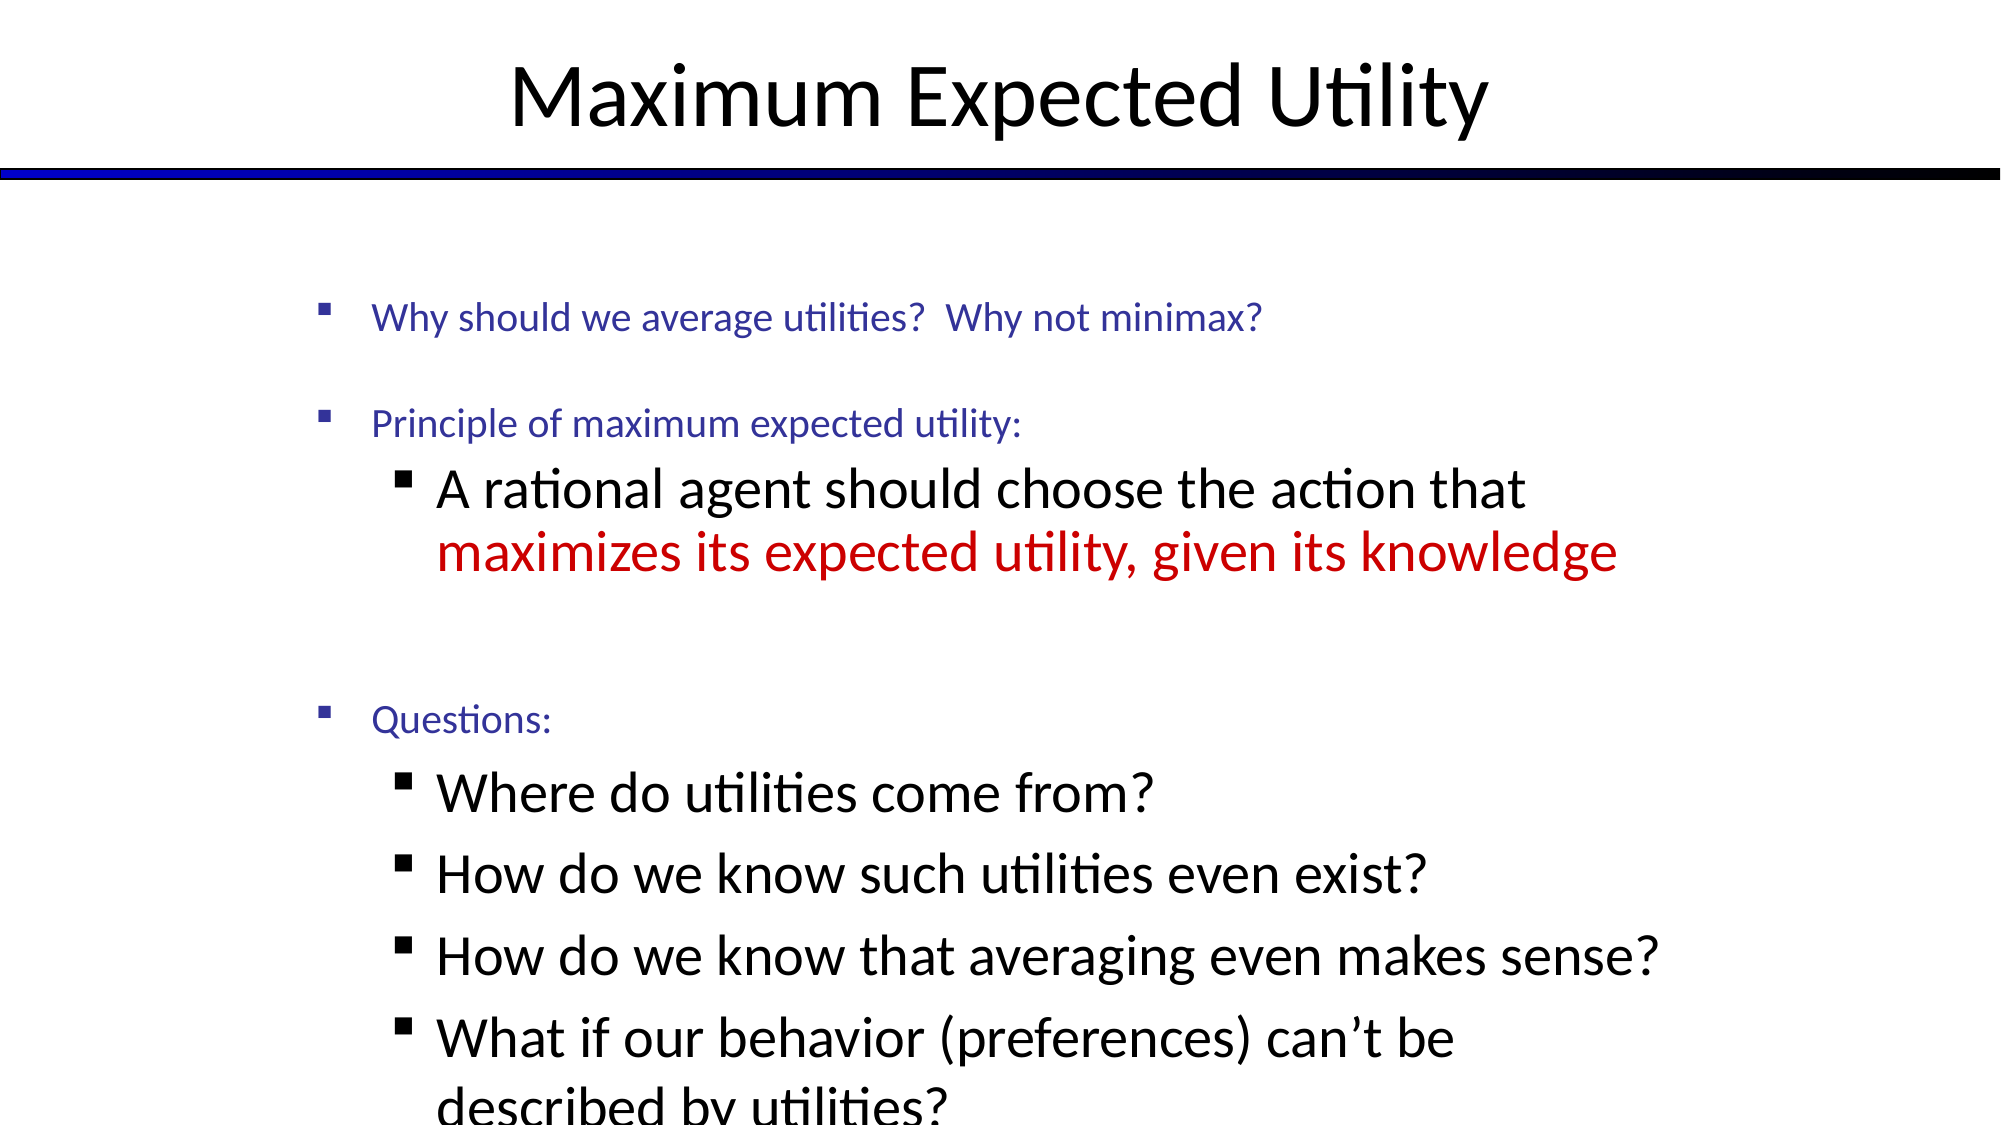

# Maximum Expected Utility
Why should we average utilities?  Why not minimax?

Principle of maximum expected utility:
A rational agent should choose the action that maximizes its expected utility, given its knowledge

Questions:
Where do utilities come from?
How do we know such utilities even exist?
How do we know that averaging even makes sense?
What if our behavior (preferences) can’t be described by utilities?